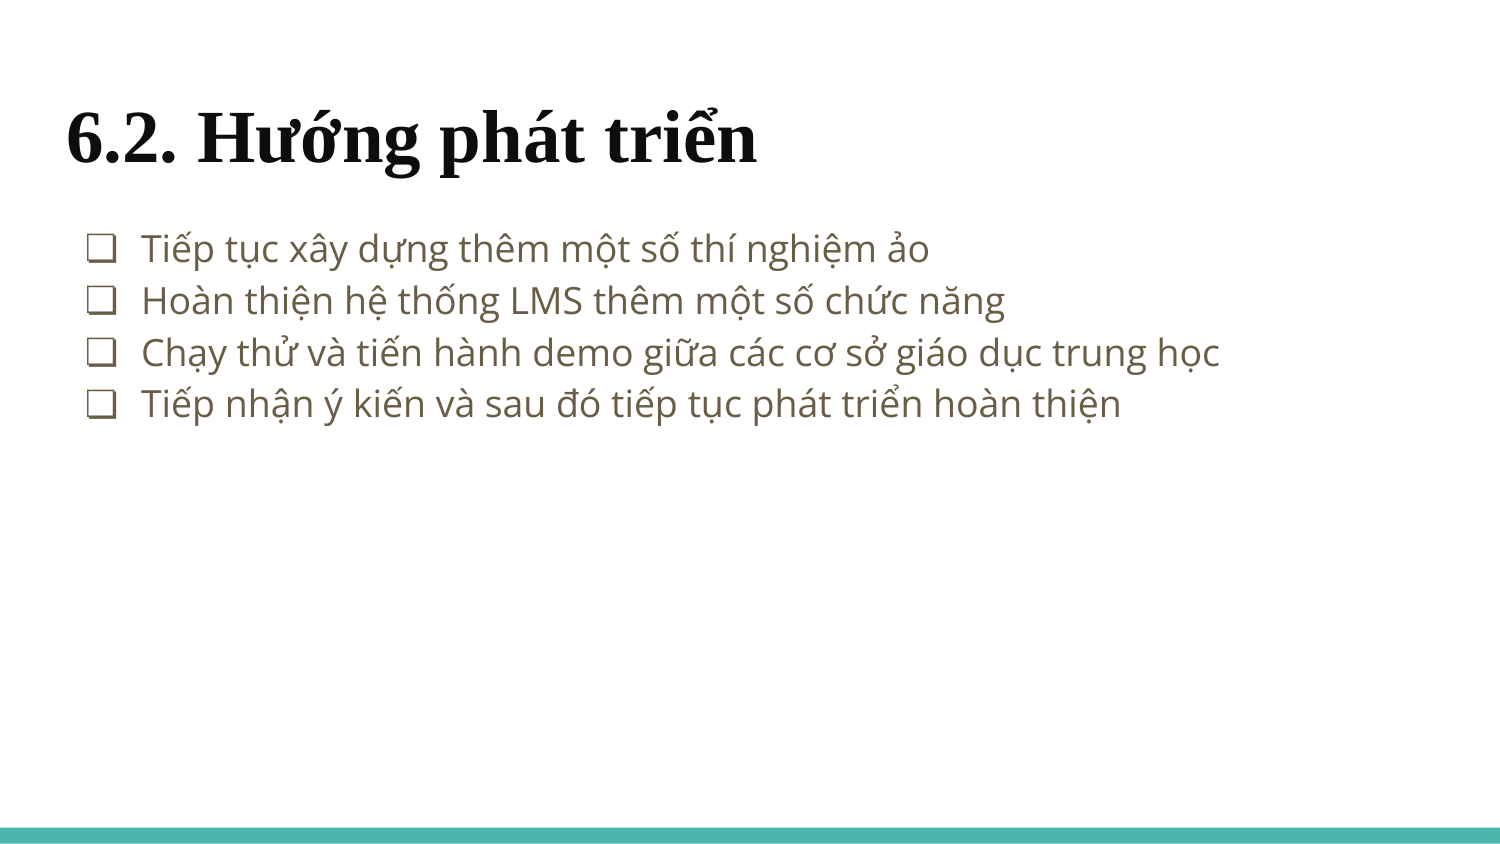

# 6.2. Hướng phát triển

Tiếp tục xây dựng thêm một số thí nghiệm ảo
Hoàn thiện hệ thống LMS thêm một số chức năng
Chạy thử và tiến hành demo giữa các cơ sở giáo dục trung học
Tiếp nhận ý kiến và sau đó tiếp tục phát triển hoàn thiện